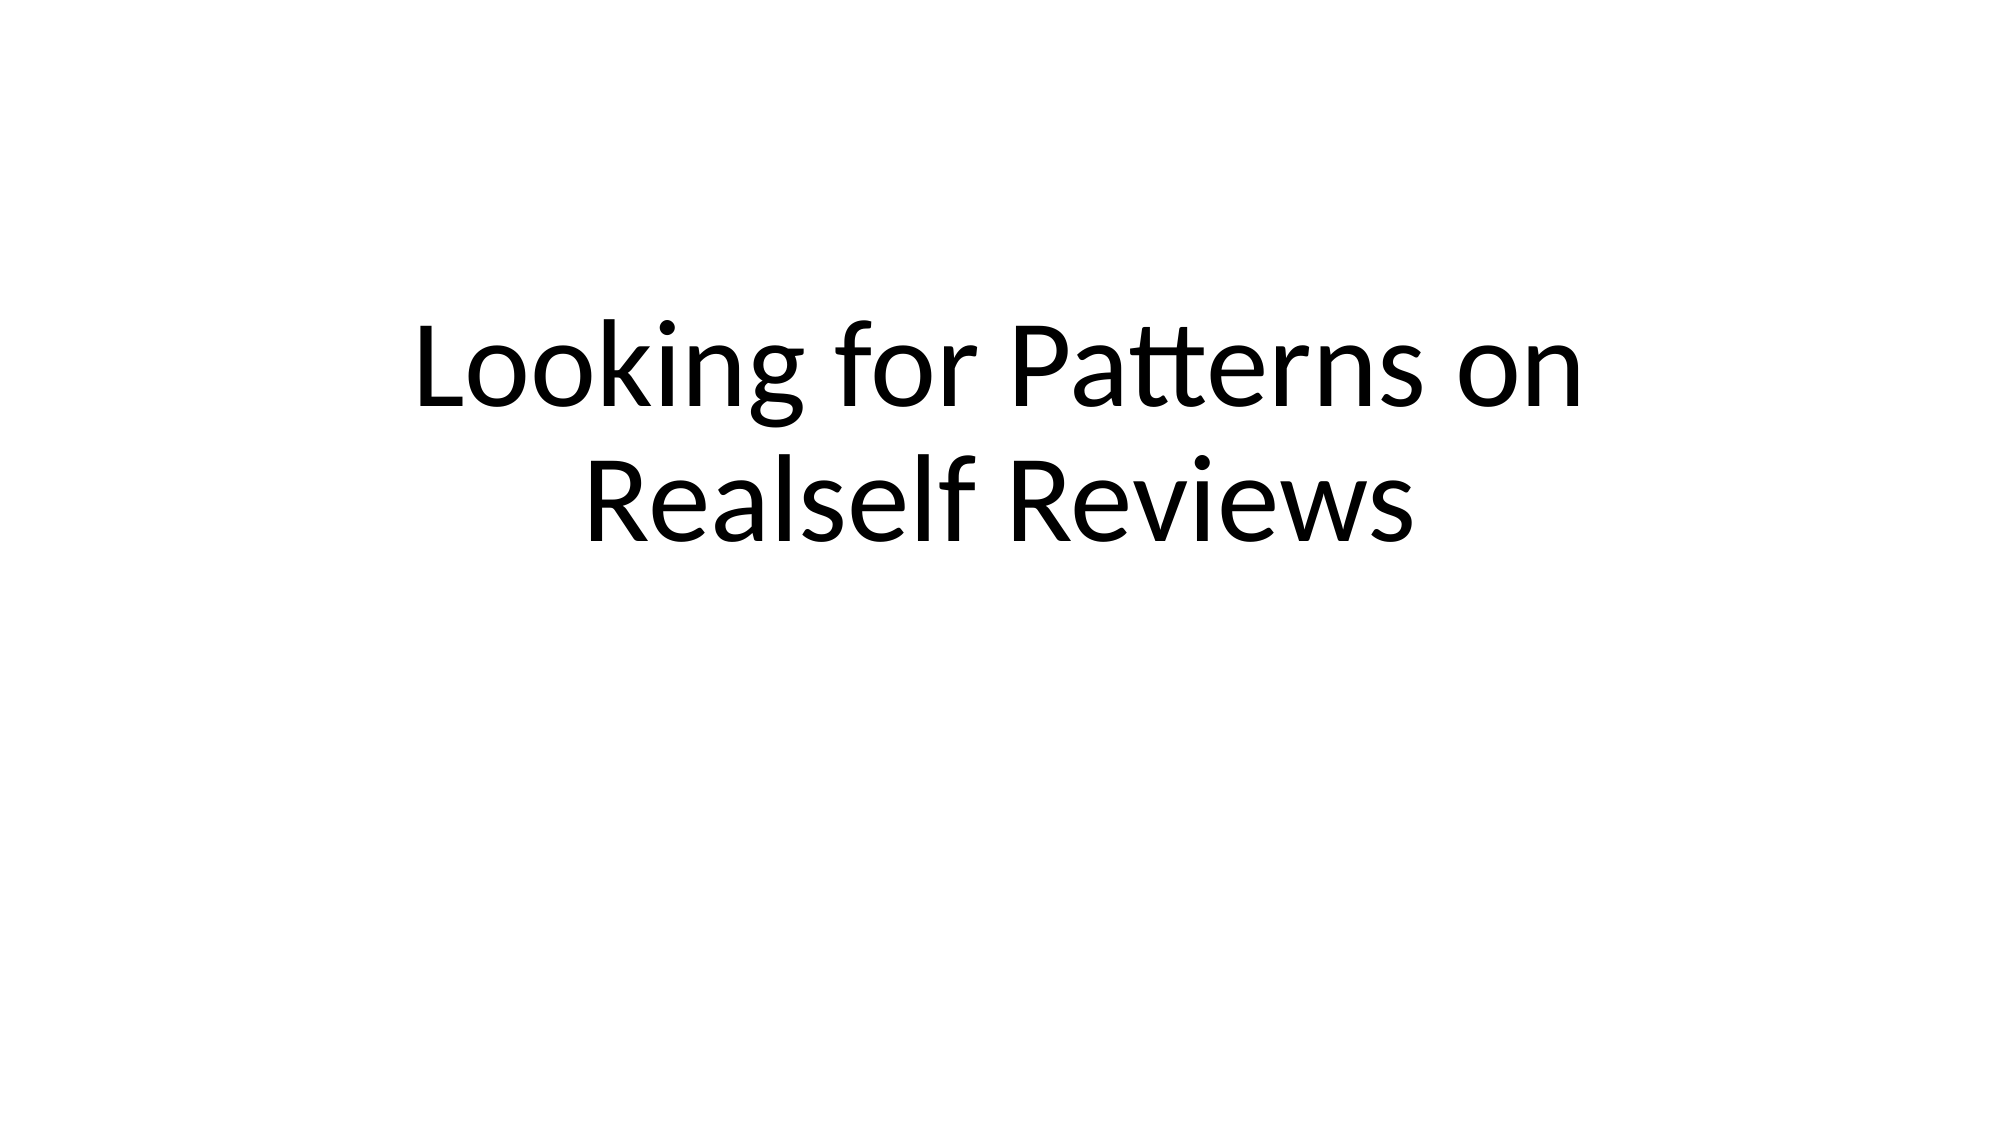

# Looking for Patterns on Realself Reviews